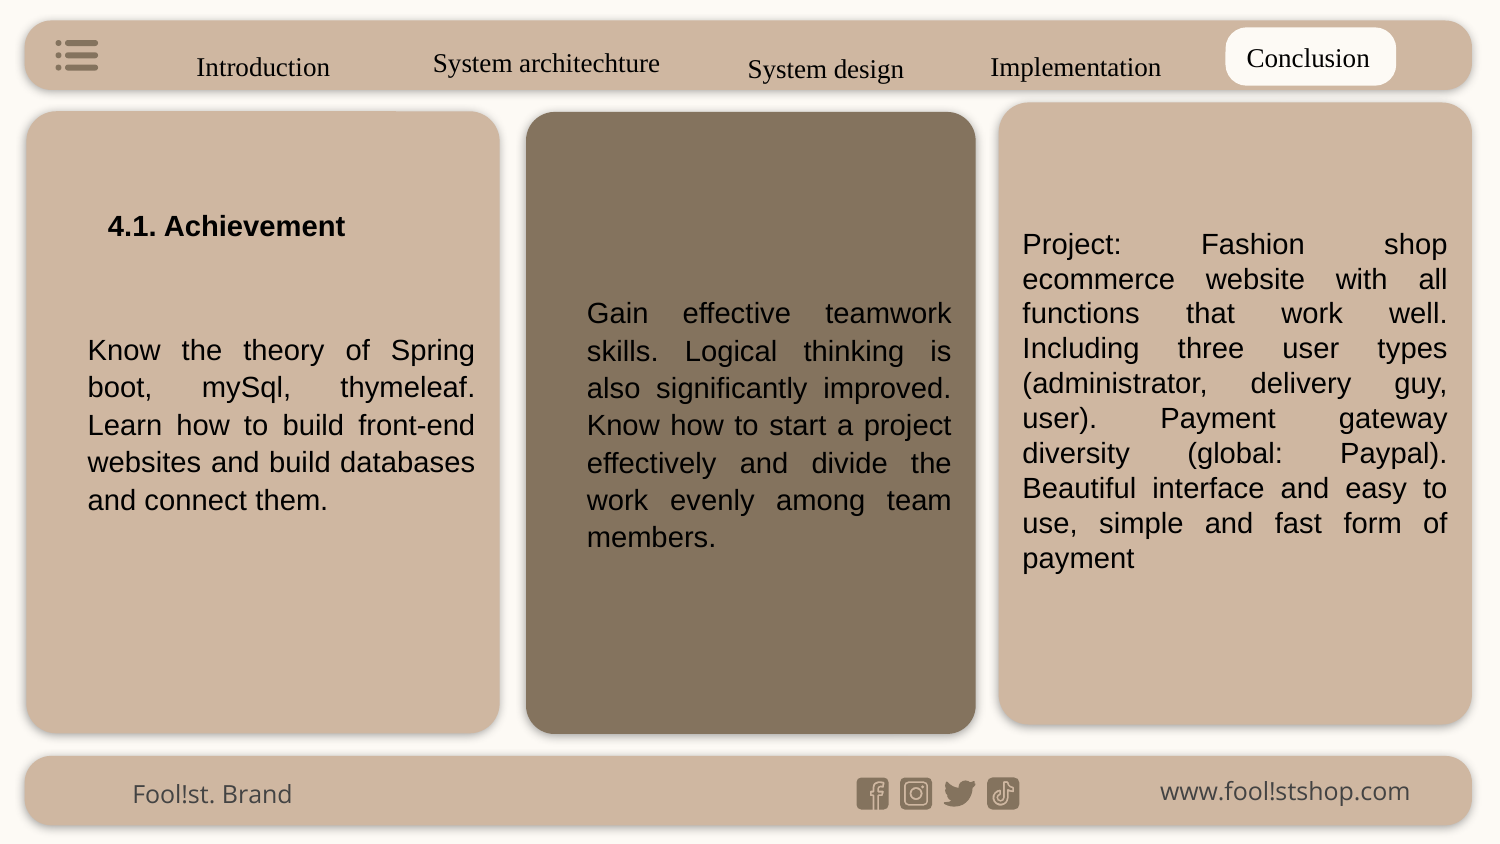

Conclusion

System architechture
Introduction
System design
Implementation
Project: Fashion shop ecommerce website with all functions that work well. Including three user types (administrator, delivery guy, user). Payment gateway diversity (global: Paypal). Beautiful interface and easy to use, simple and fast form of payment

Know the theory of Spring boot, mySql, thymeleaf. Learn how to build front-end websites and build databases and connect them.
Gain effective teamwork skills. Logical thinking is also significantly improved. Know how to start a project effectively and divide the work evenly among team members.
4.1. Achievement
www.fool!stshop.com

Fool!st. Brand